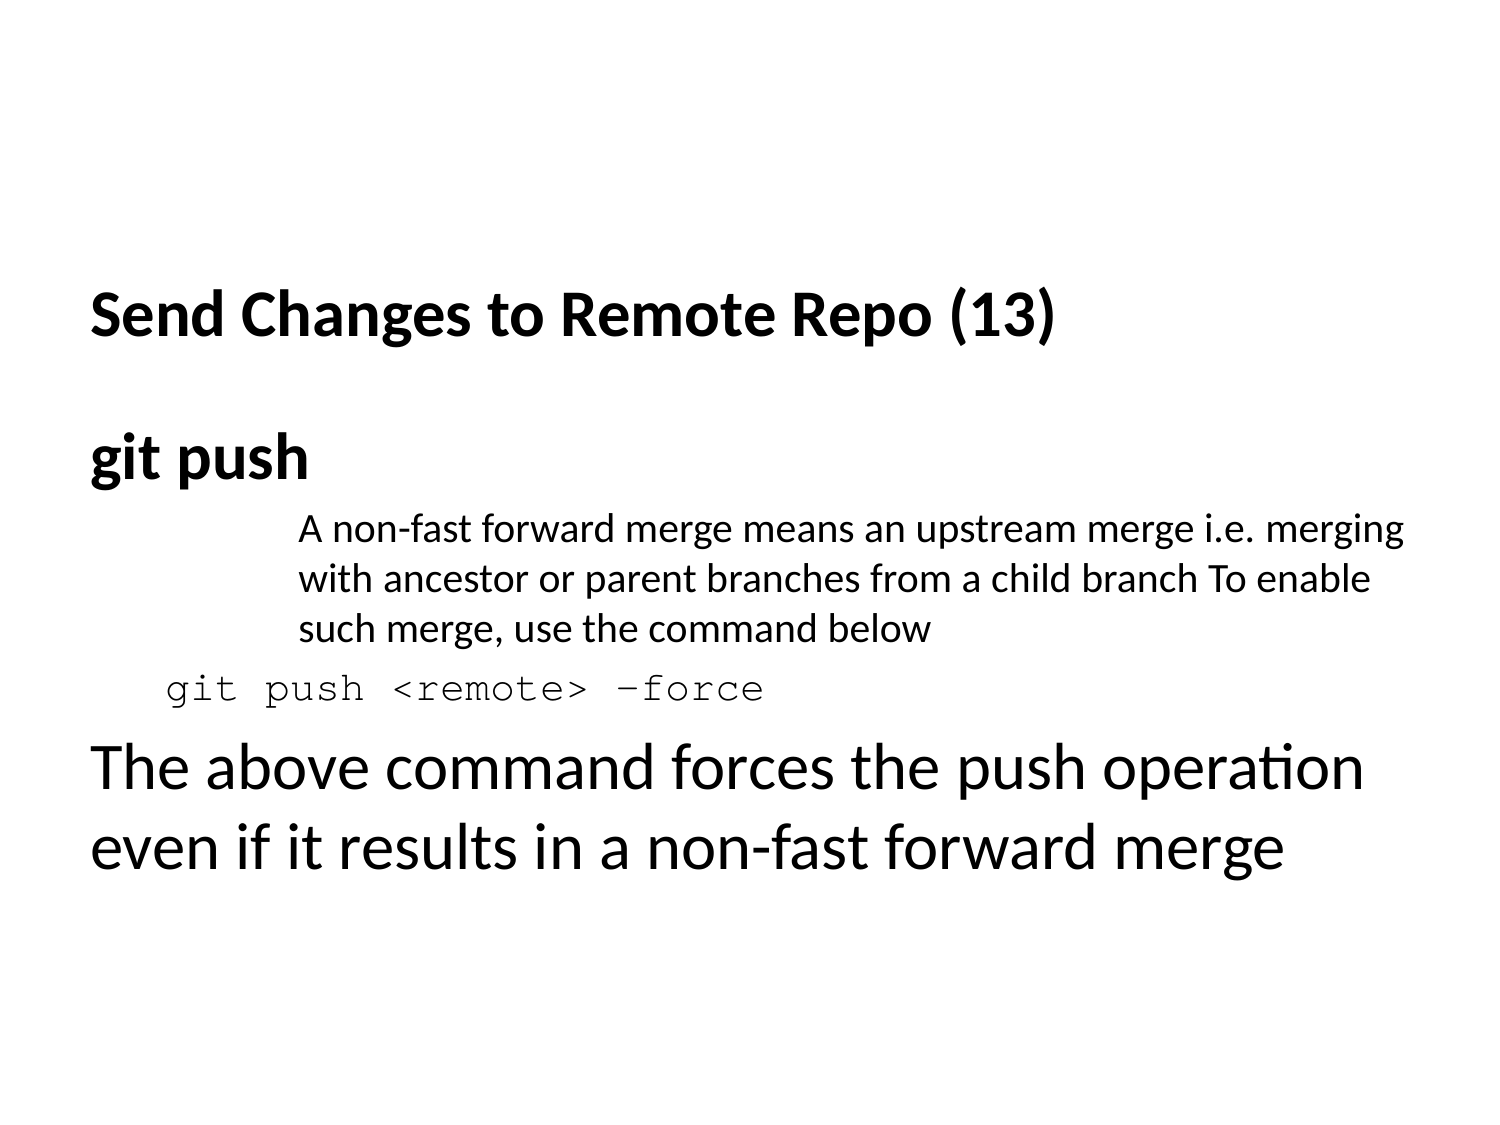

Send Changes to Remote Repo (13)
git push
A non-fast forward merge means an upstream merge i.e. merging with ancestor or parent branches from a child branch To enable such merge, use the command below
git push <remote> -force
The above command forces the push operation even if it results in a non-fast forward merge